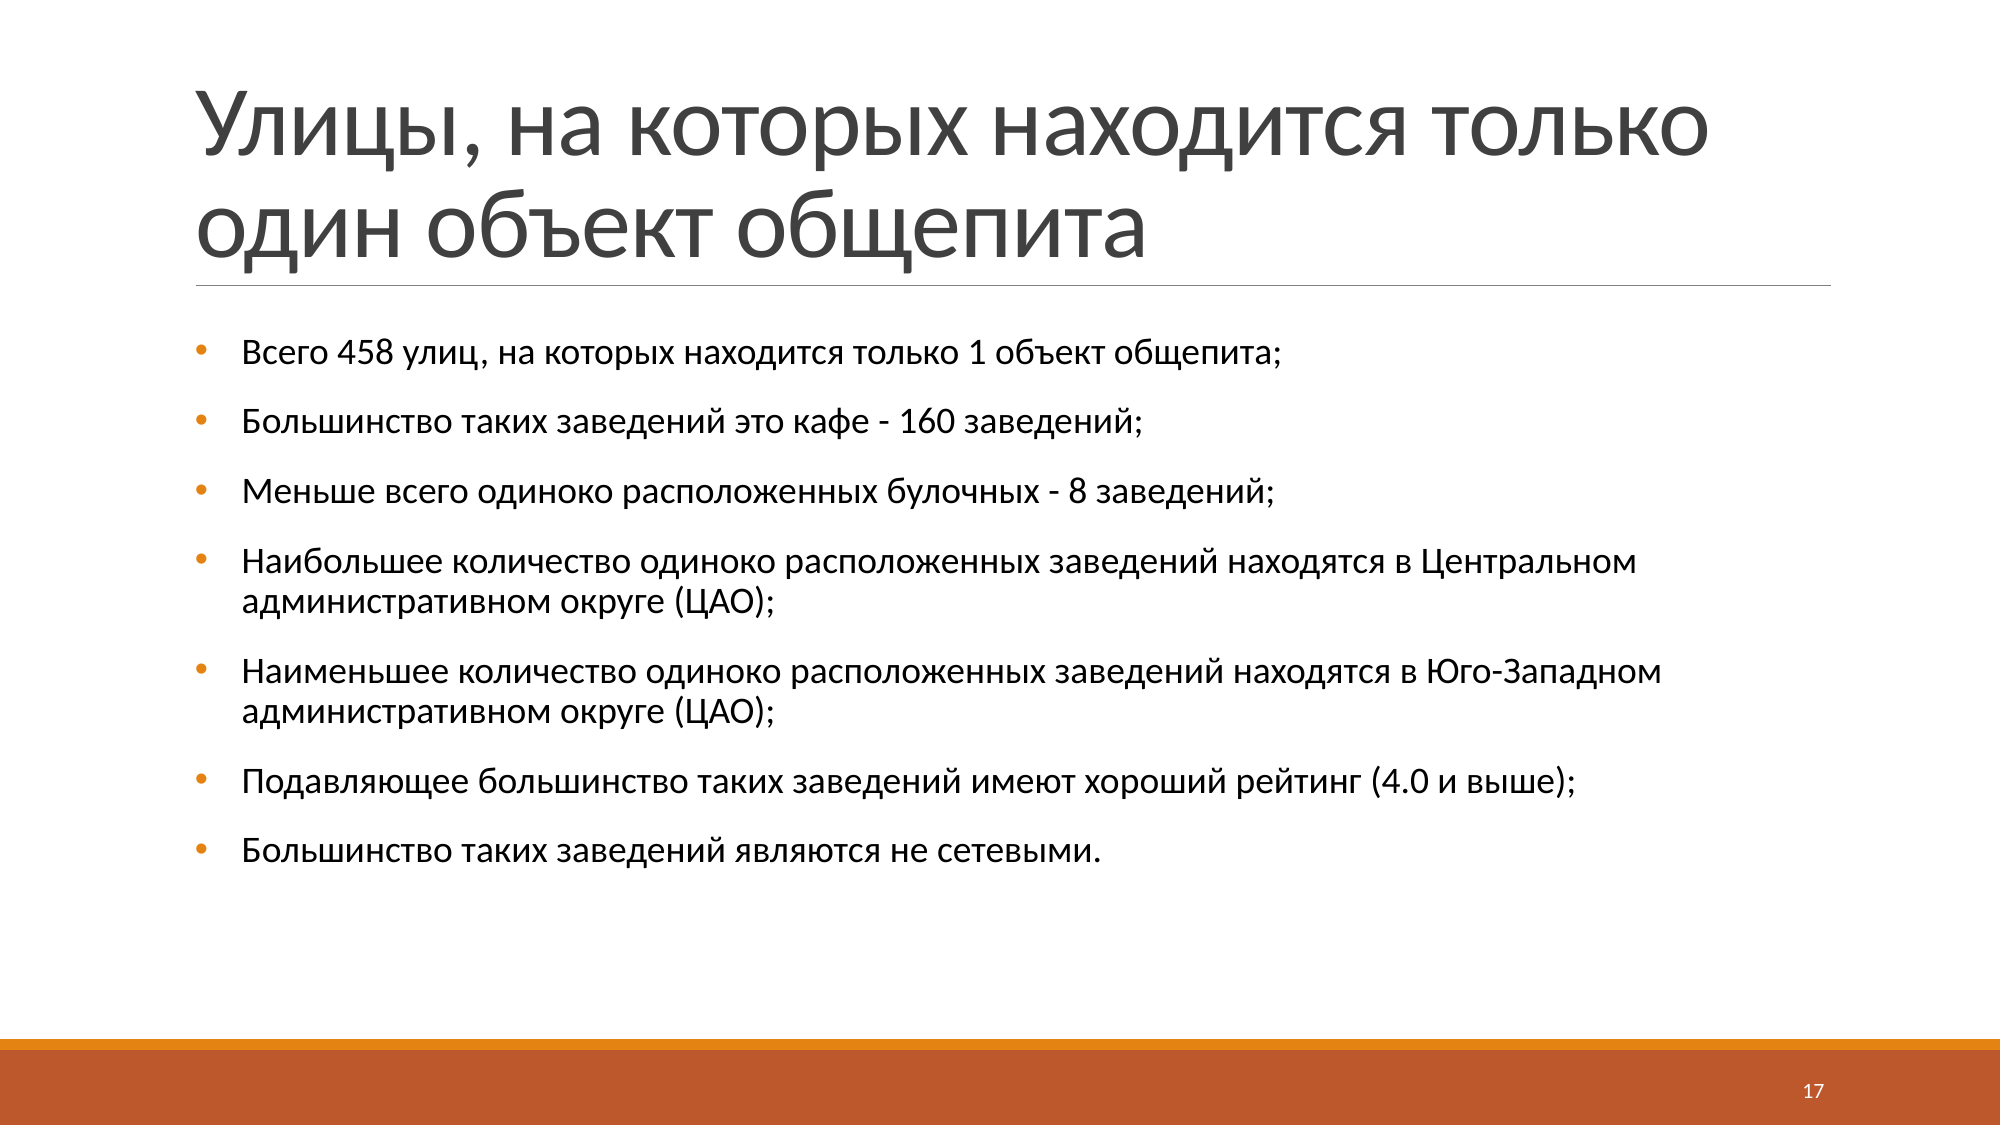

# Улицы, на которых находится только один объект общепита
Всего 458 улиц, на которых находится только 1 объект общепита;
Большинство таких заведений это кафе - 160 заведений;
Меньше всего одиноко расположенных булочных - 8 заведений;
Наибольшее количество одиноко расположенных заведений находятся в Центральном административном округе (ЦАО);
Наименьшее количество одиноко расположенных заведений находятся в Юго-Западном административном округе (ЦАО);
Подавляющее большинство таких заведений имеют хороший рейтинг (4.0 и выше);
Большинство таких заведений являются не сетевыми.
17